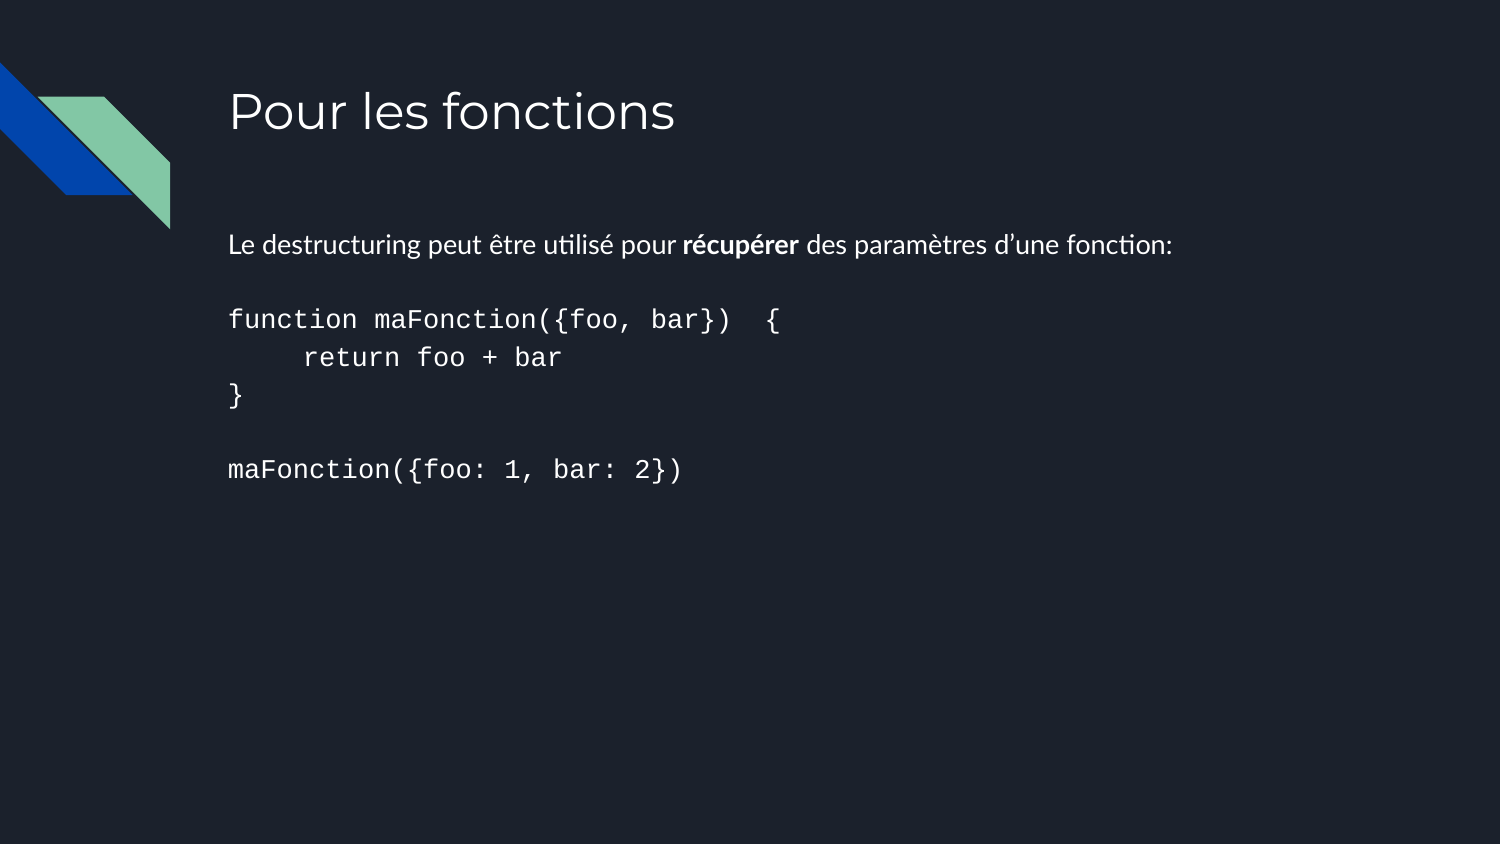

# Pour les fonctions
Le destructuring peut être utilisé pour récupérer des paramètres d’une fonction:

function maFonction({foo, bar})  {
return foo + bar
}

maFonction({foo: 1, bar: 2})